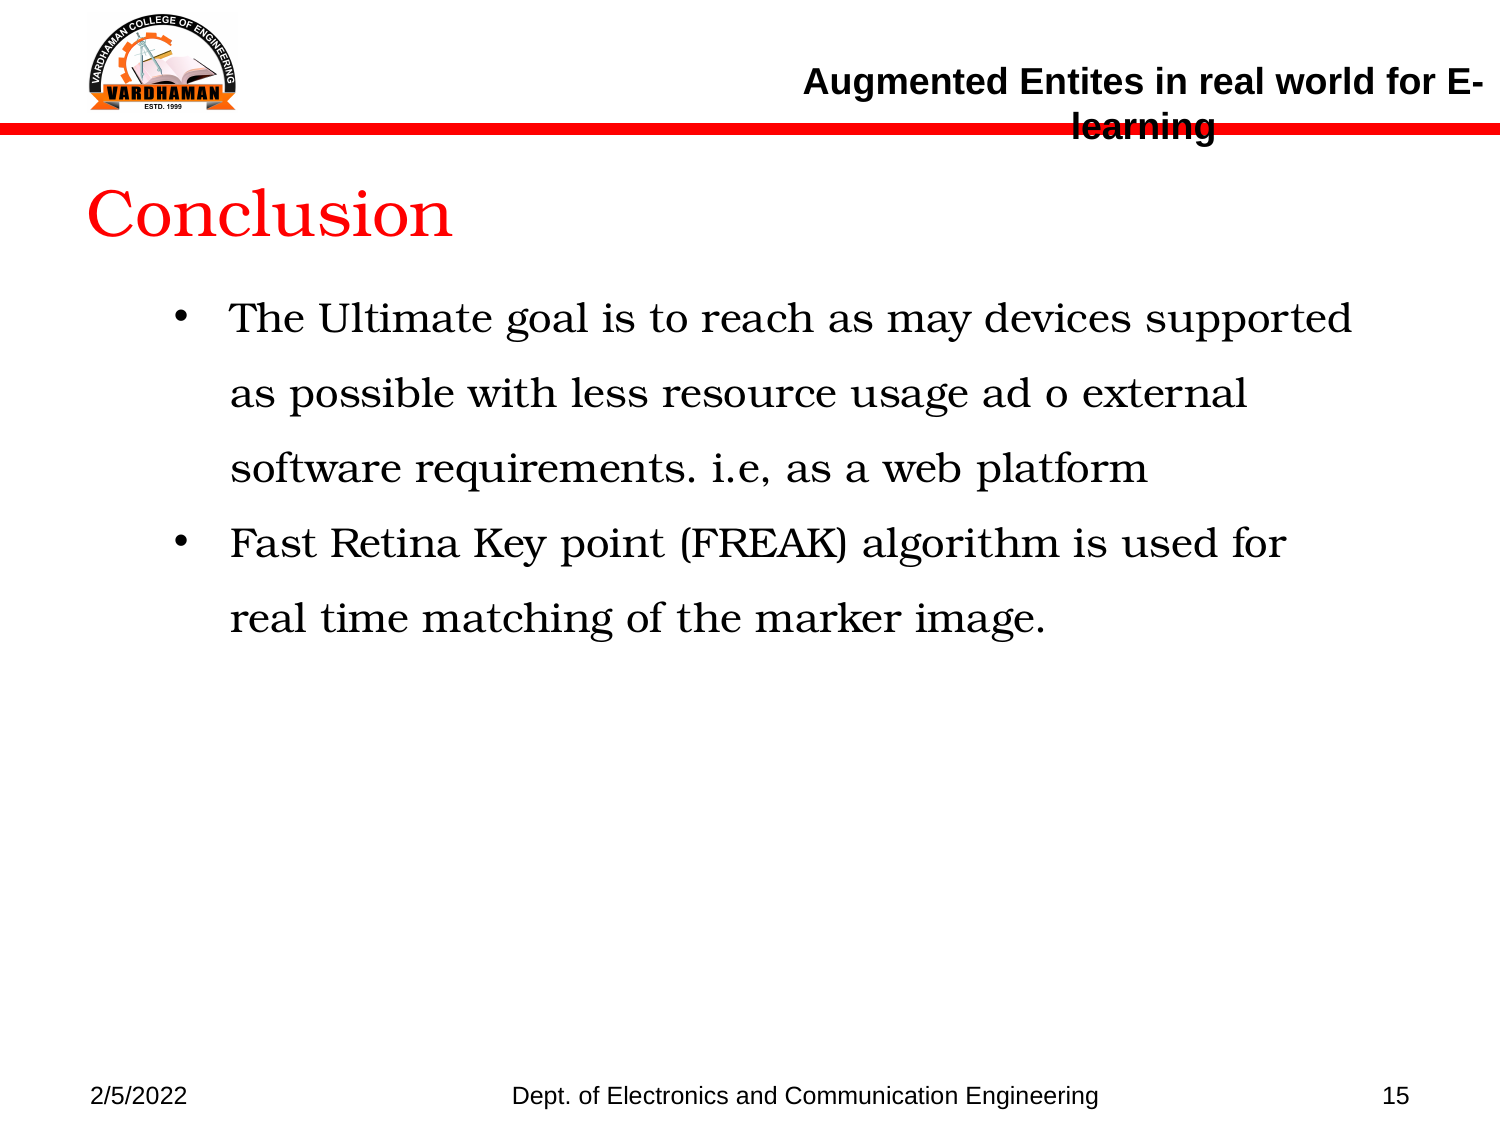

Augmented Entites in real world for E-learning
Conclusion
The Ultimate goal is to reach as may devices supported as possible with less resource usage ad o external software requirements. i.e, as a web platform
Fast Retina Key point (FREAK) algorithm is used for real time matching of the marker image.
Dept. of Electronics and Communication Engineering
2/5/2022
15